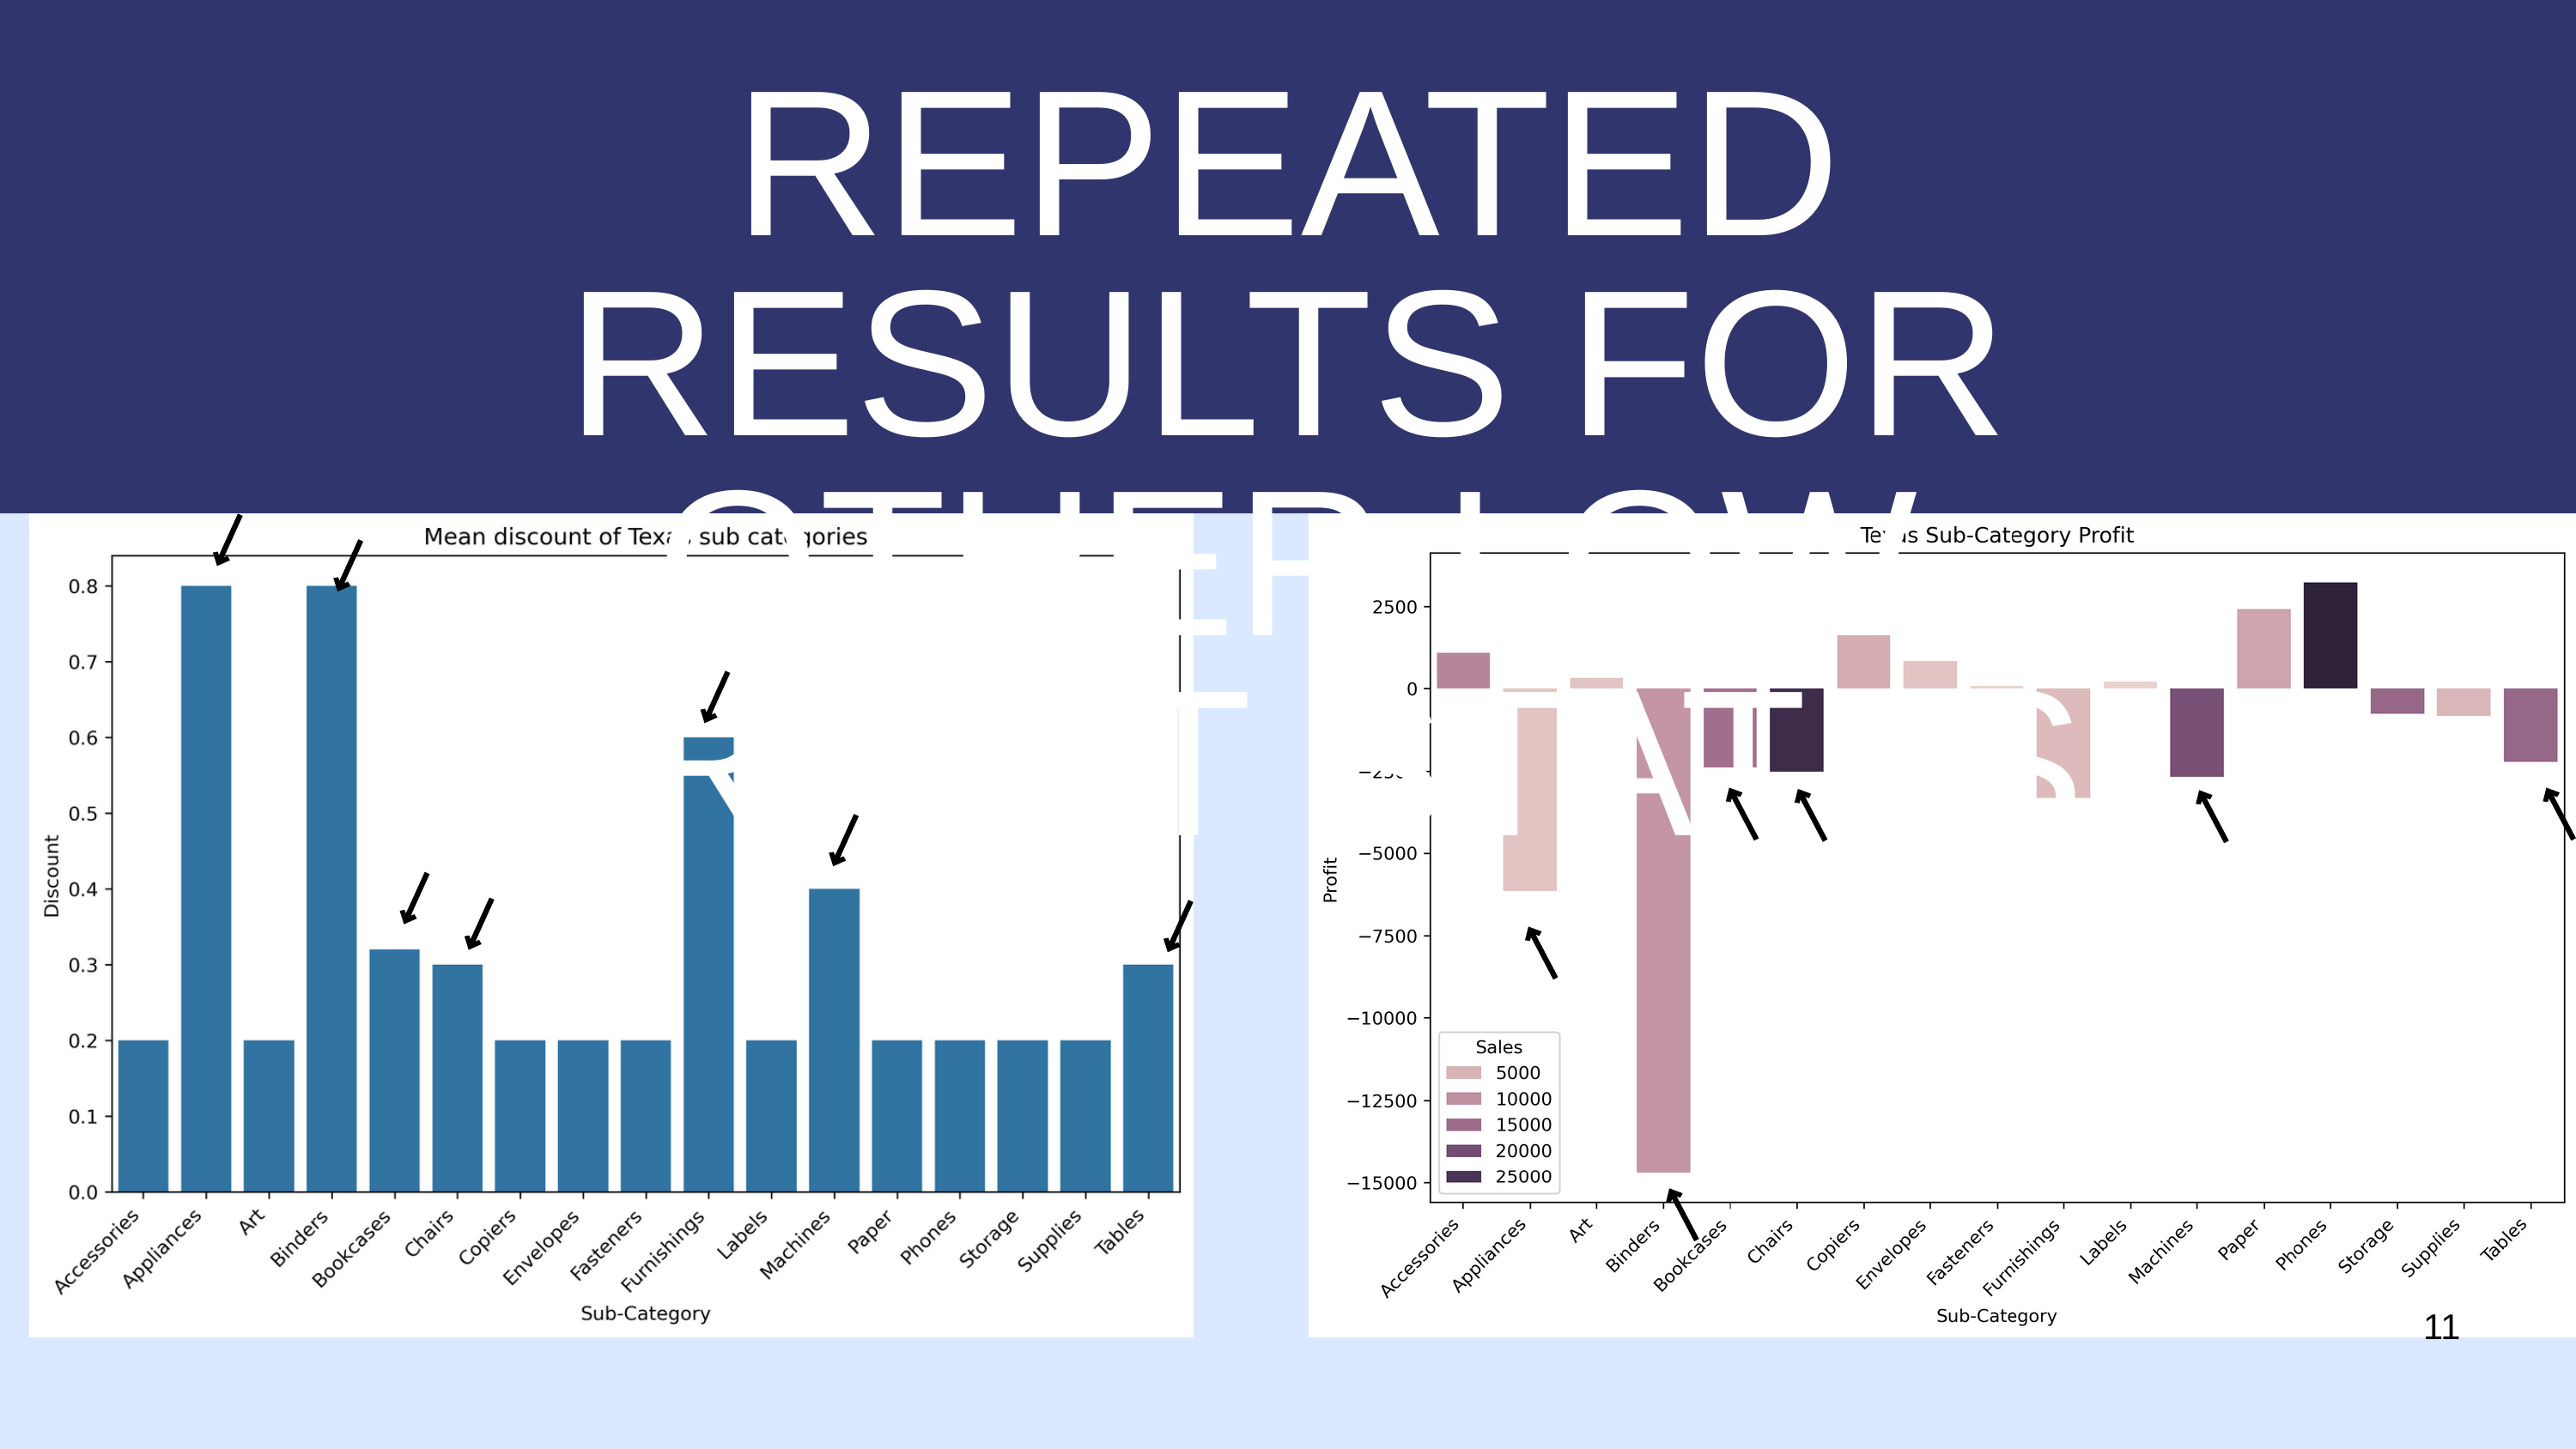

REPEATED RESULTS FOR OTHER LOW PROFIT STATES

11